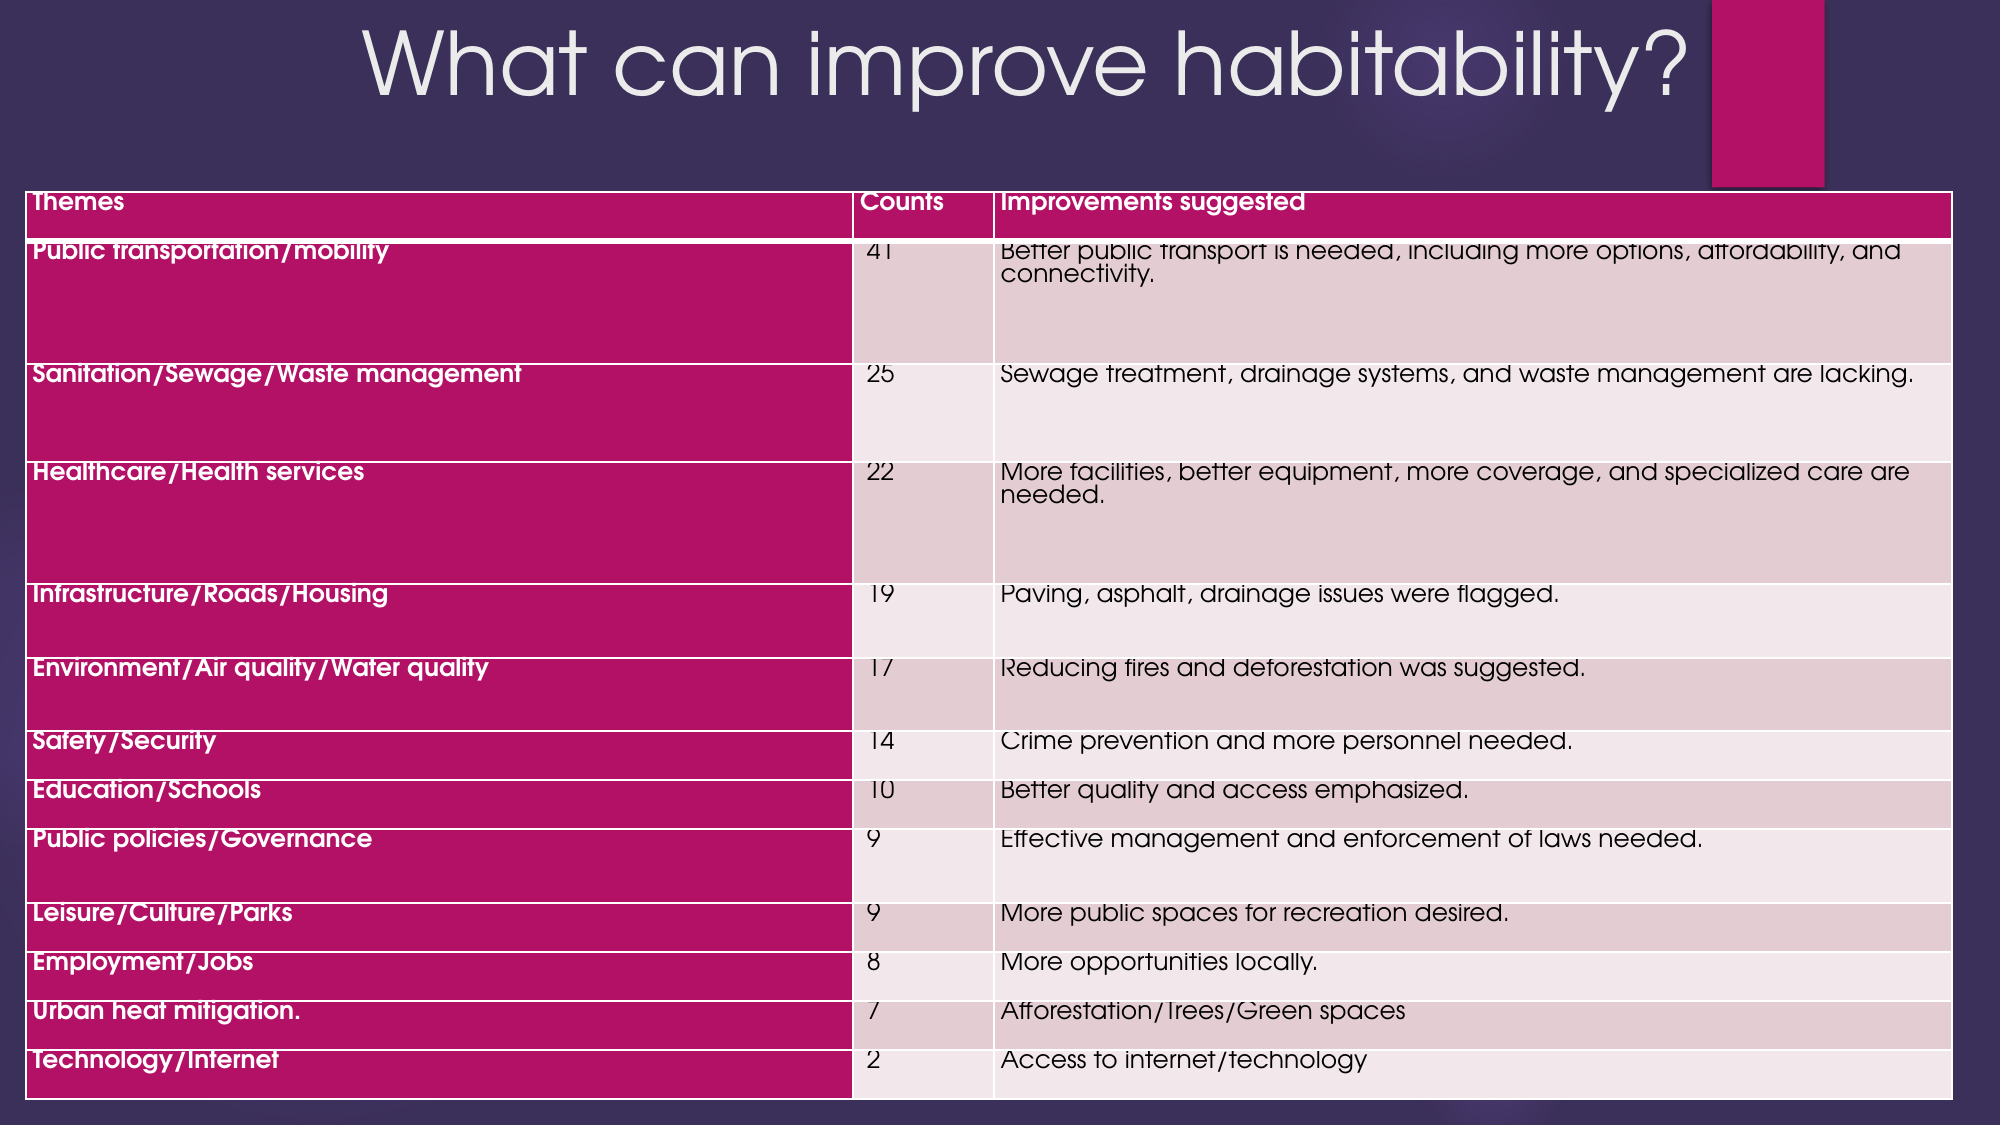

# What can improve habitability?
| Themes | Counts | Improvements suggested |
| --- | --- | --- |
| Public transportation/mobility | 41 | Better public transport is needed, including more options, affordability, and connectivity. |
| Sanitation/Sewage/Waste management | 25 | Sewage treatment, drainage systems, and waste management are lacking. |
| Healthcare/Health services | 22 | More facilities, better equipment, more coverage, and specialized care are needed. |
| Infrastructure/Roads/Housing | 19 | Paving, asphalt, drainage issues were flagged. |
| Environment/Air quality/Water quality | 17 | Reducing fires and deforestation was suggested. |
| Safety/Security | 14 | Crime prevention and more personnel needed. |
| Education/Schools | 10 | Better quality and access emphasized. |
| Public policies/Governance | 9 | Effective management and enforcement of laws needed. |
| Leisure/Culture/Parks | 9 | More public spaces for recreation desired. |
| Employment/Jobs | 8 | More opportunities locally. |
| Urban heat mitigation. | 7 | Afforestation/Trees/Green spaces |
| Technology/Internet | 2 | Access to internet/technology |